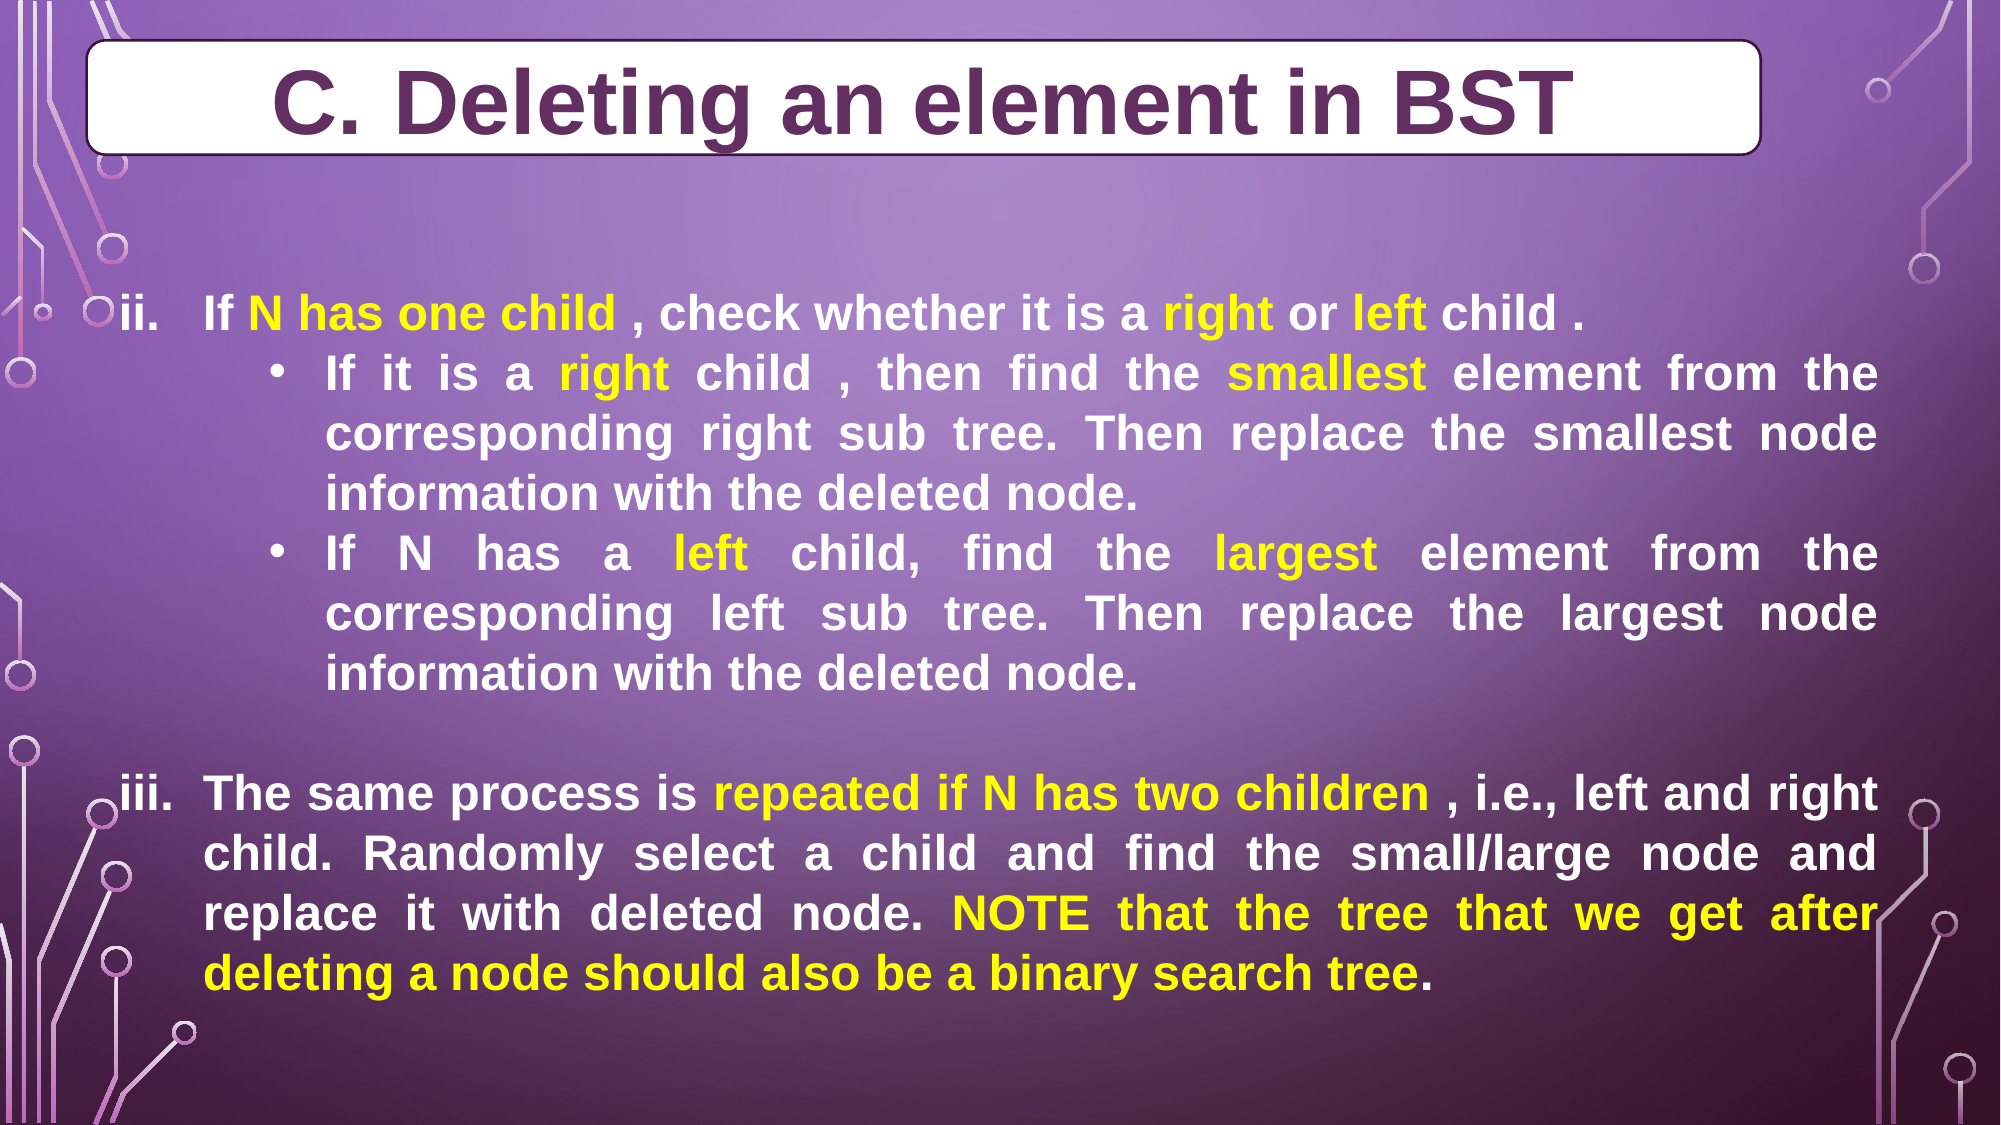

Deleting an element in BST
If N has one child , check whether it is a right or left child .
If it is a right child , then find the smallest element from the corresponding right sub tree. Then replace the smallest node information with the deleted node.
If N has a left child, find the largest element from the corresponding left sub tree. Then replace the largest node information with the deleted node.

The same process is repeated if N has two children , i.e., left and right child. Randomly select a child and find the small/large node and replace it with deleted node. NOTE that the tree that we get after deleting a node should also be a binary search tree.